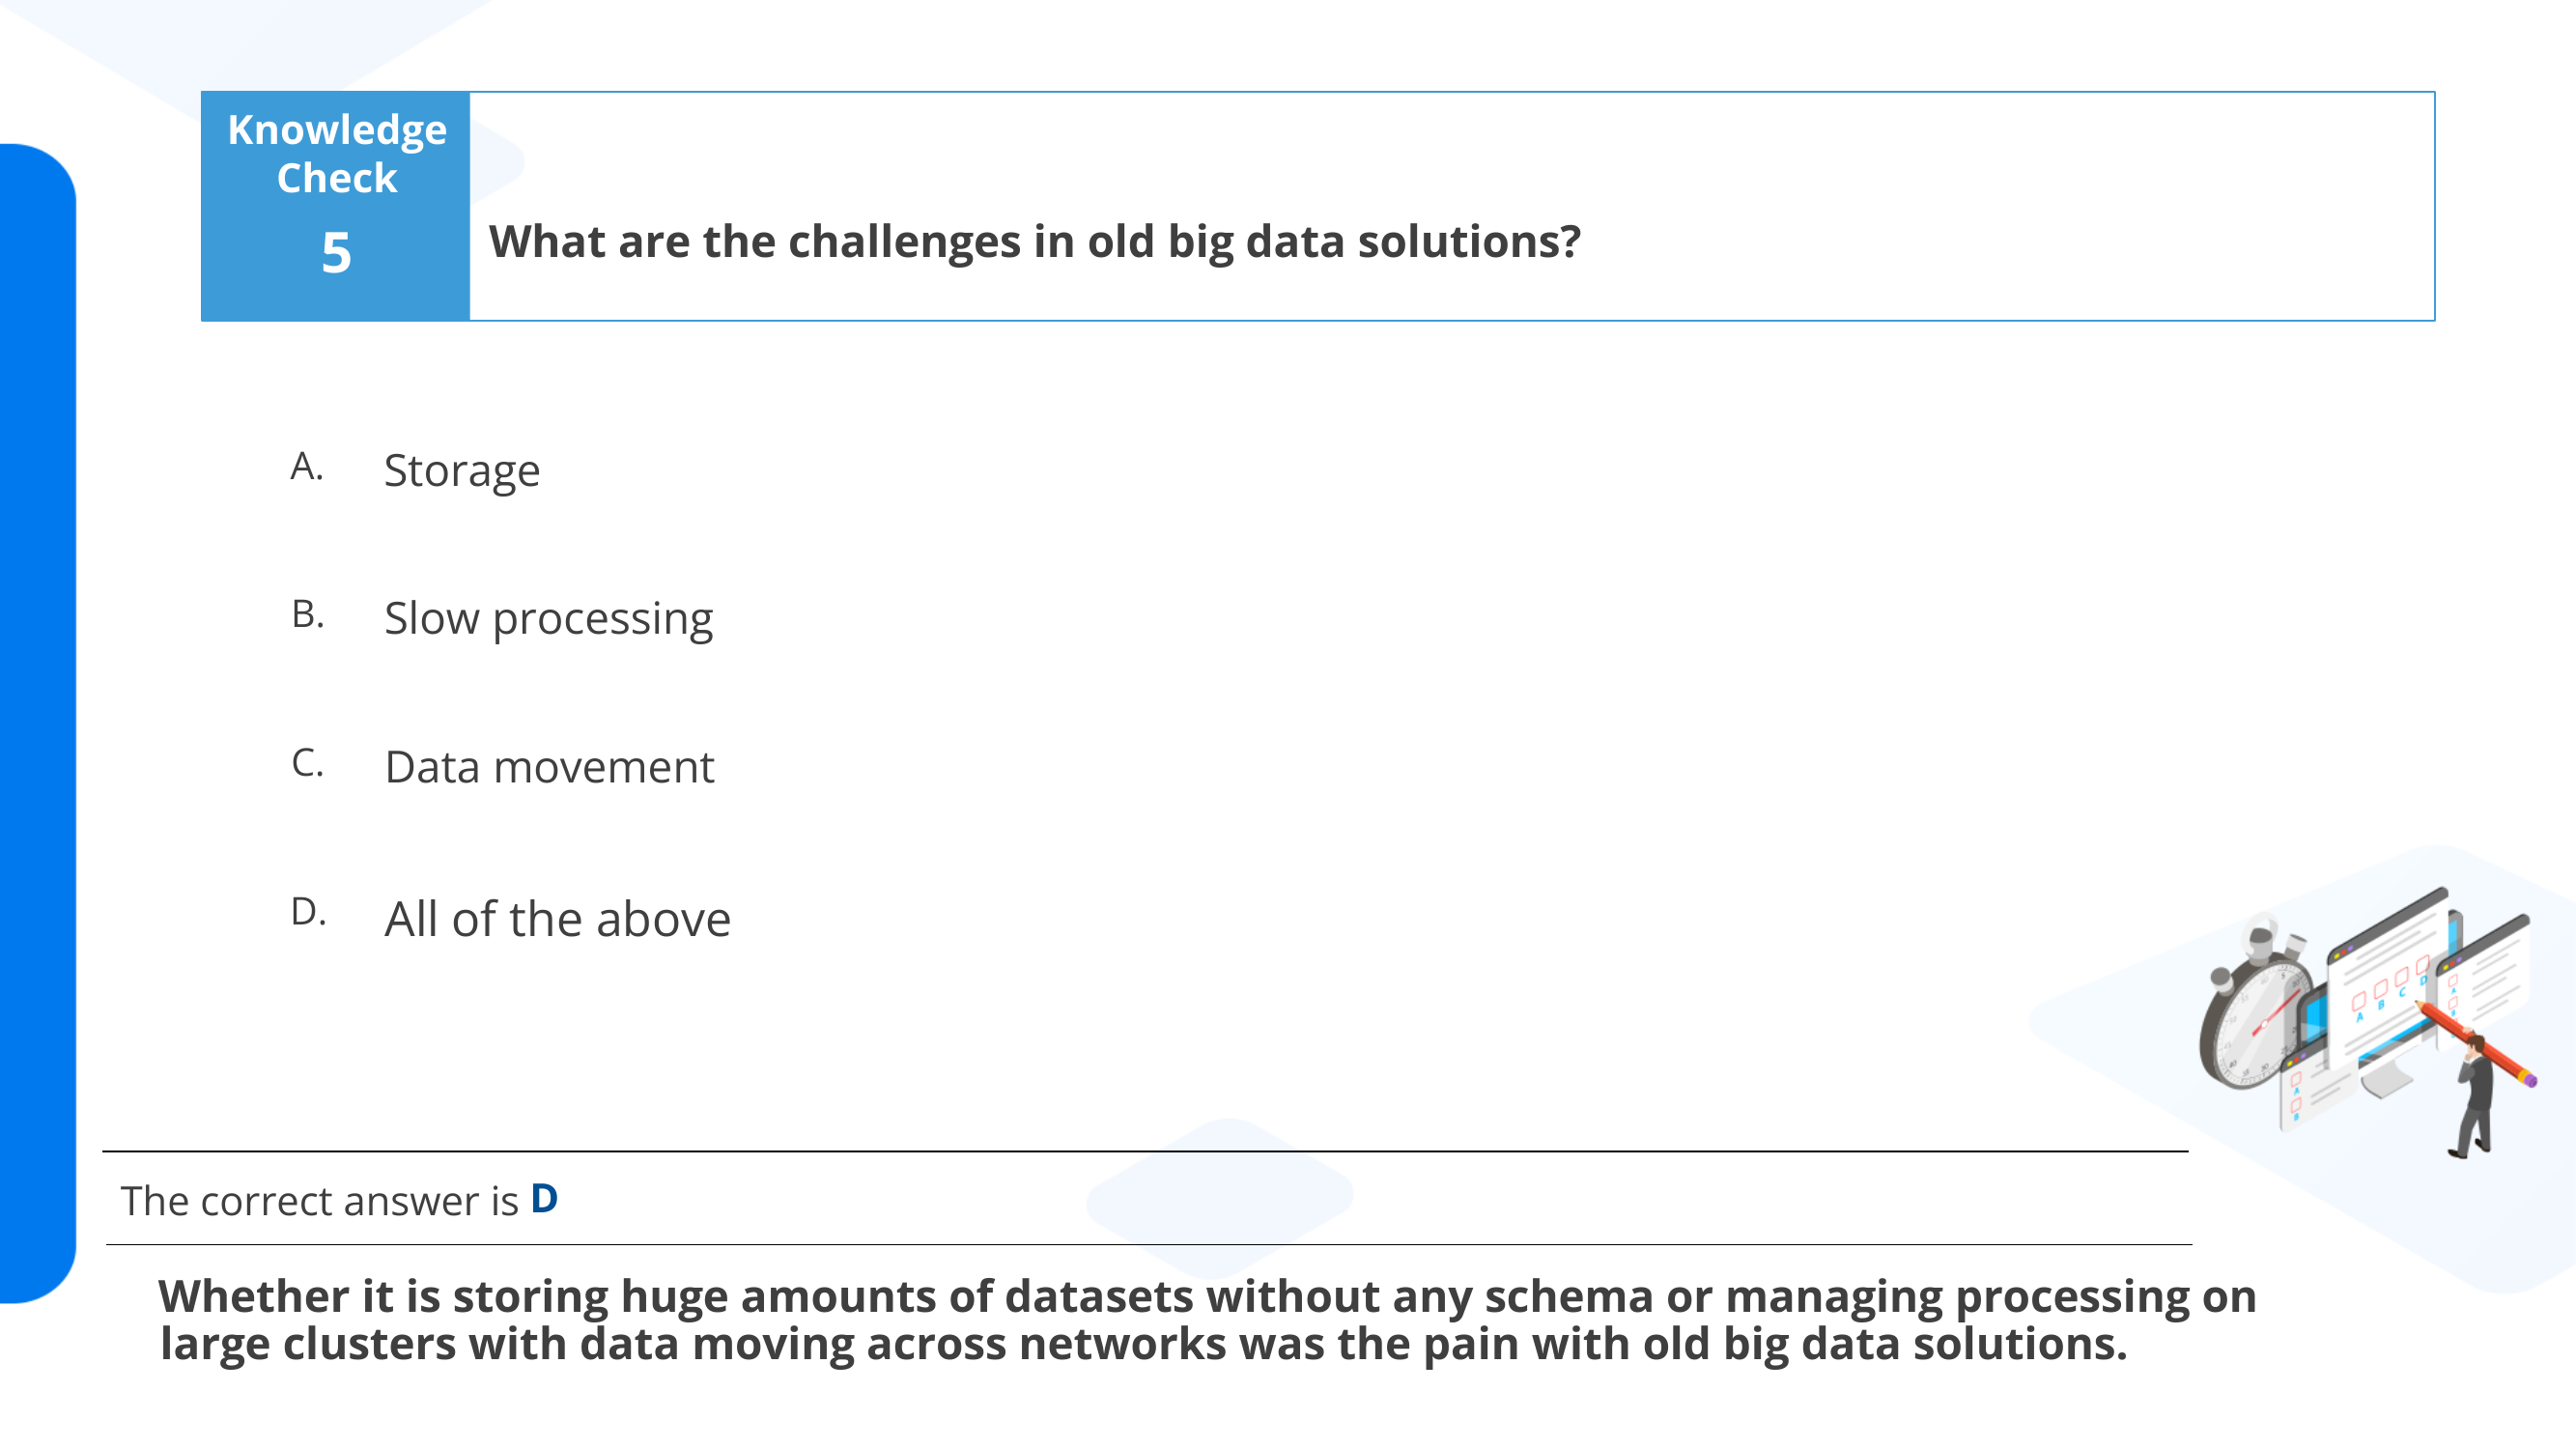

5
  What are the challenges in old big data solutions?

Storage

Slow processing

Data movement

All of the above
D
   Whether it is storing huge amounts of datasets without any schema or managing processing on large clusters with data moving across networks was the pain with old big data solutions.